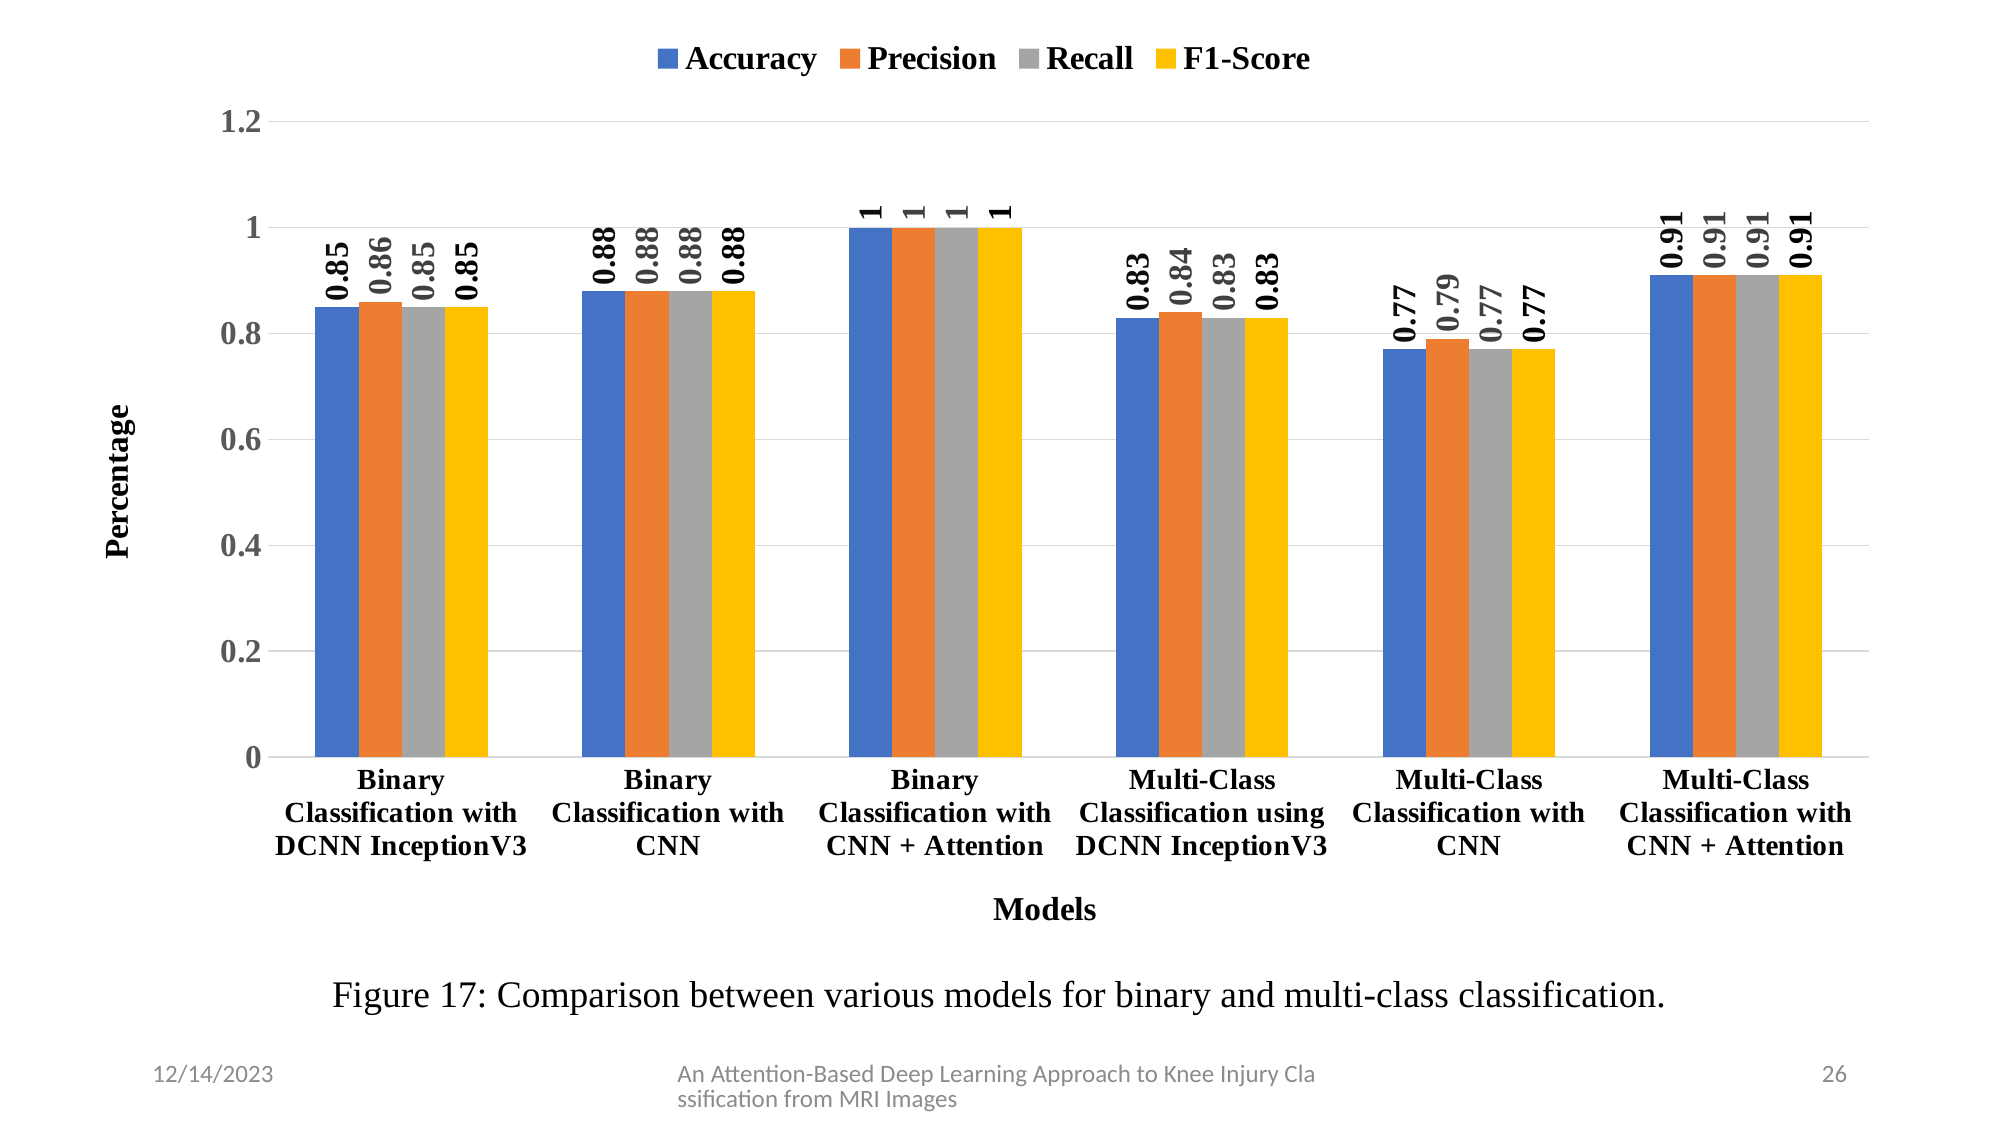

### Chart

| Category | Accuracy | Precision | Recall | F1-Score |
|---|---|---|---|---|
| Binary Classification with DCNN InceptionV3 | 0.85 | 0.86 | 0.85 | 0.85 |
| Binary Classification with CNN | 0.88 | 0.88 | 0.88 | 0.88 |
| Binary Classification with CNN + Attention | 1.0 | 1.0 | 1.0 | 1.0 |
| Multi-Class Classification using DCNN InceptionV3 | 0.83 | 0.84 | 0.83 | 0.83 |
| Multi-Class Classification with CNN | 0.77 | 0.79 | 0.77 | 0.77 |
| Multi-Class Classification with CNN + Attention | 0.91 | 0.91 | 0.91 | 0.91 |
Figure 17: Comparison between various models for binary and multi-class classification.
12/14/2023
An Attention-Based Deep Learning Approach to Knee Injury Classification from MRI Images
26